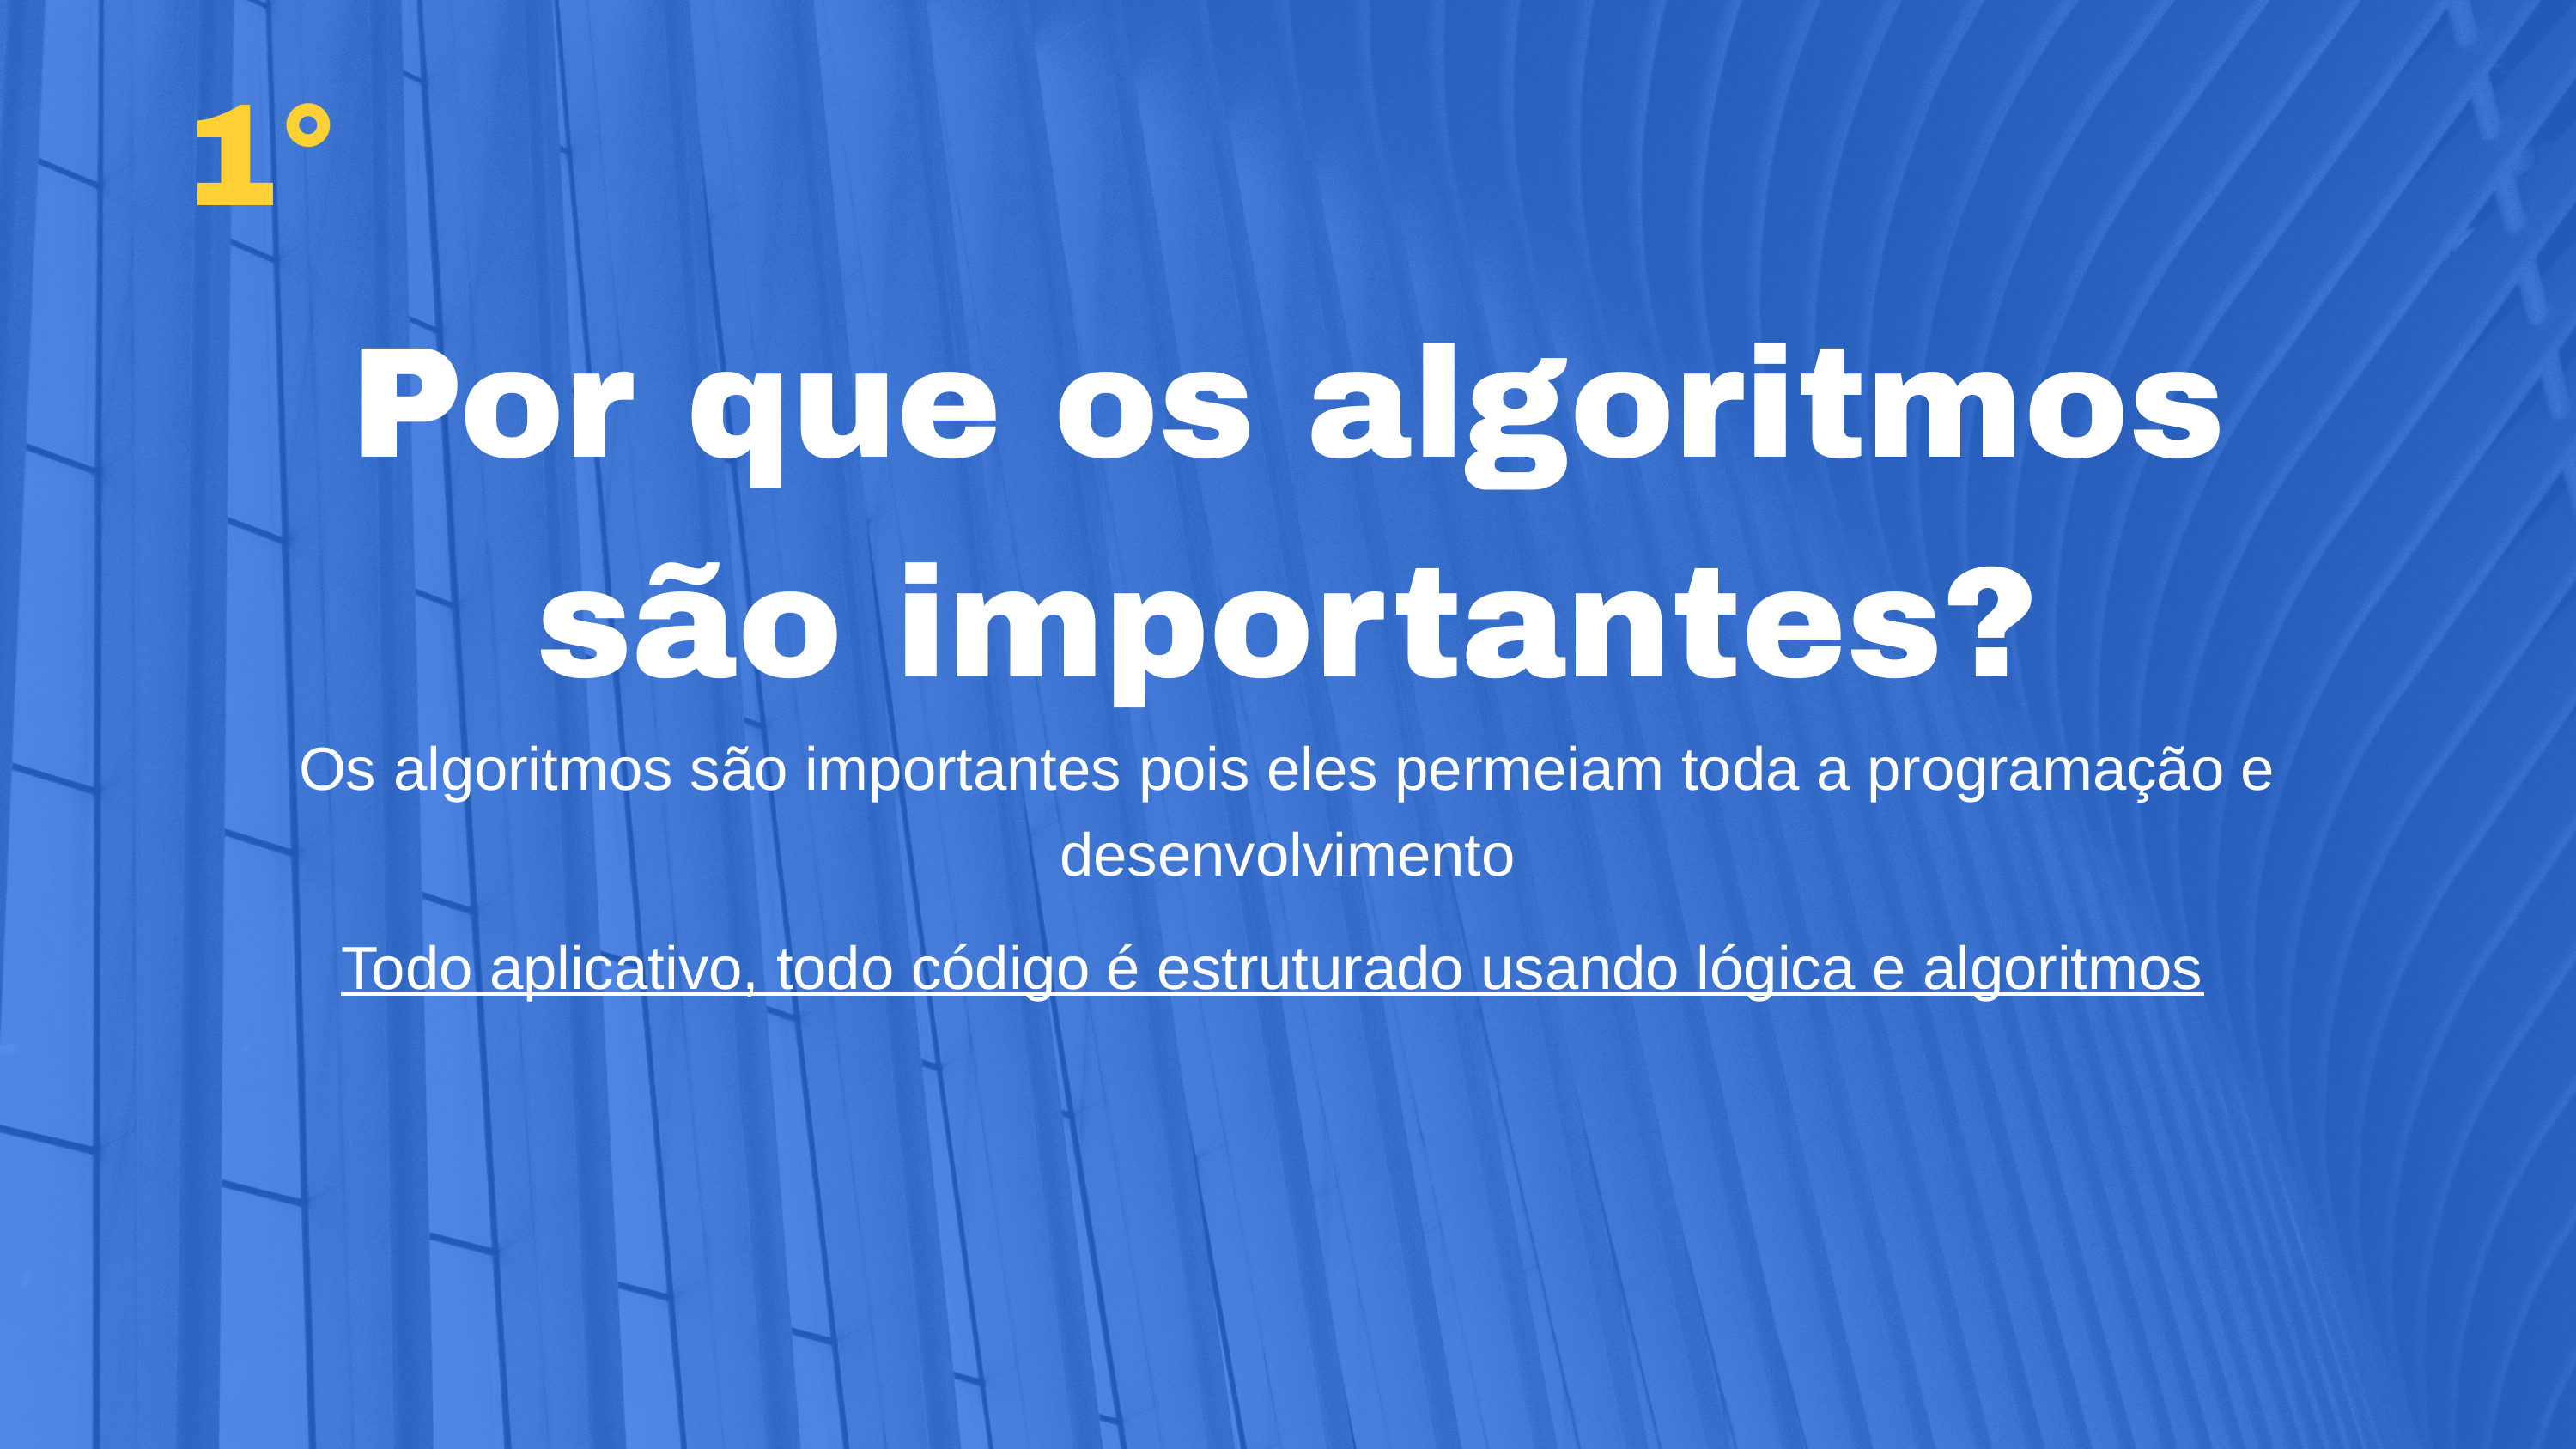

1°
Por que os algoritmos são importantes?
Os algoritmos são importantes pois eles permeiam toda a programação e desenvolvimento
Todo aplicativo, todo código é estruturado usando lógica e algoritmos